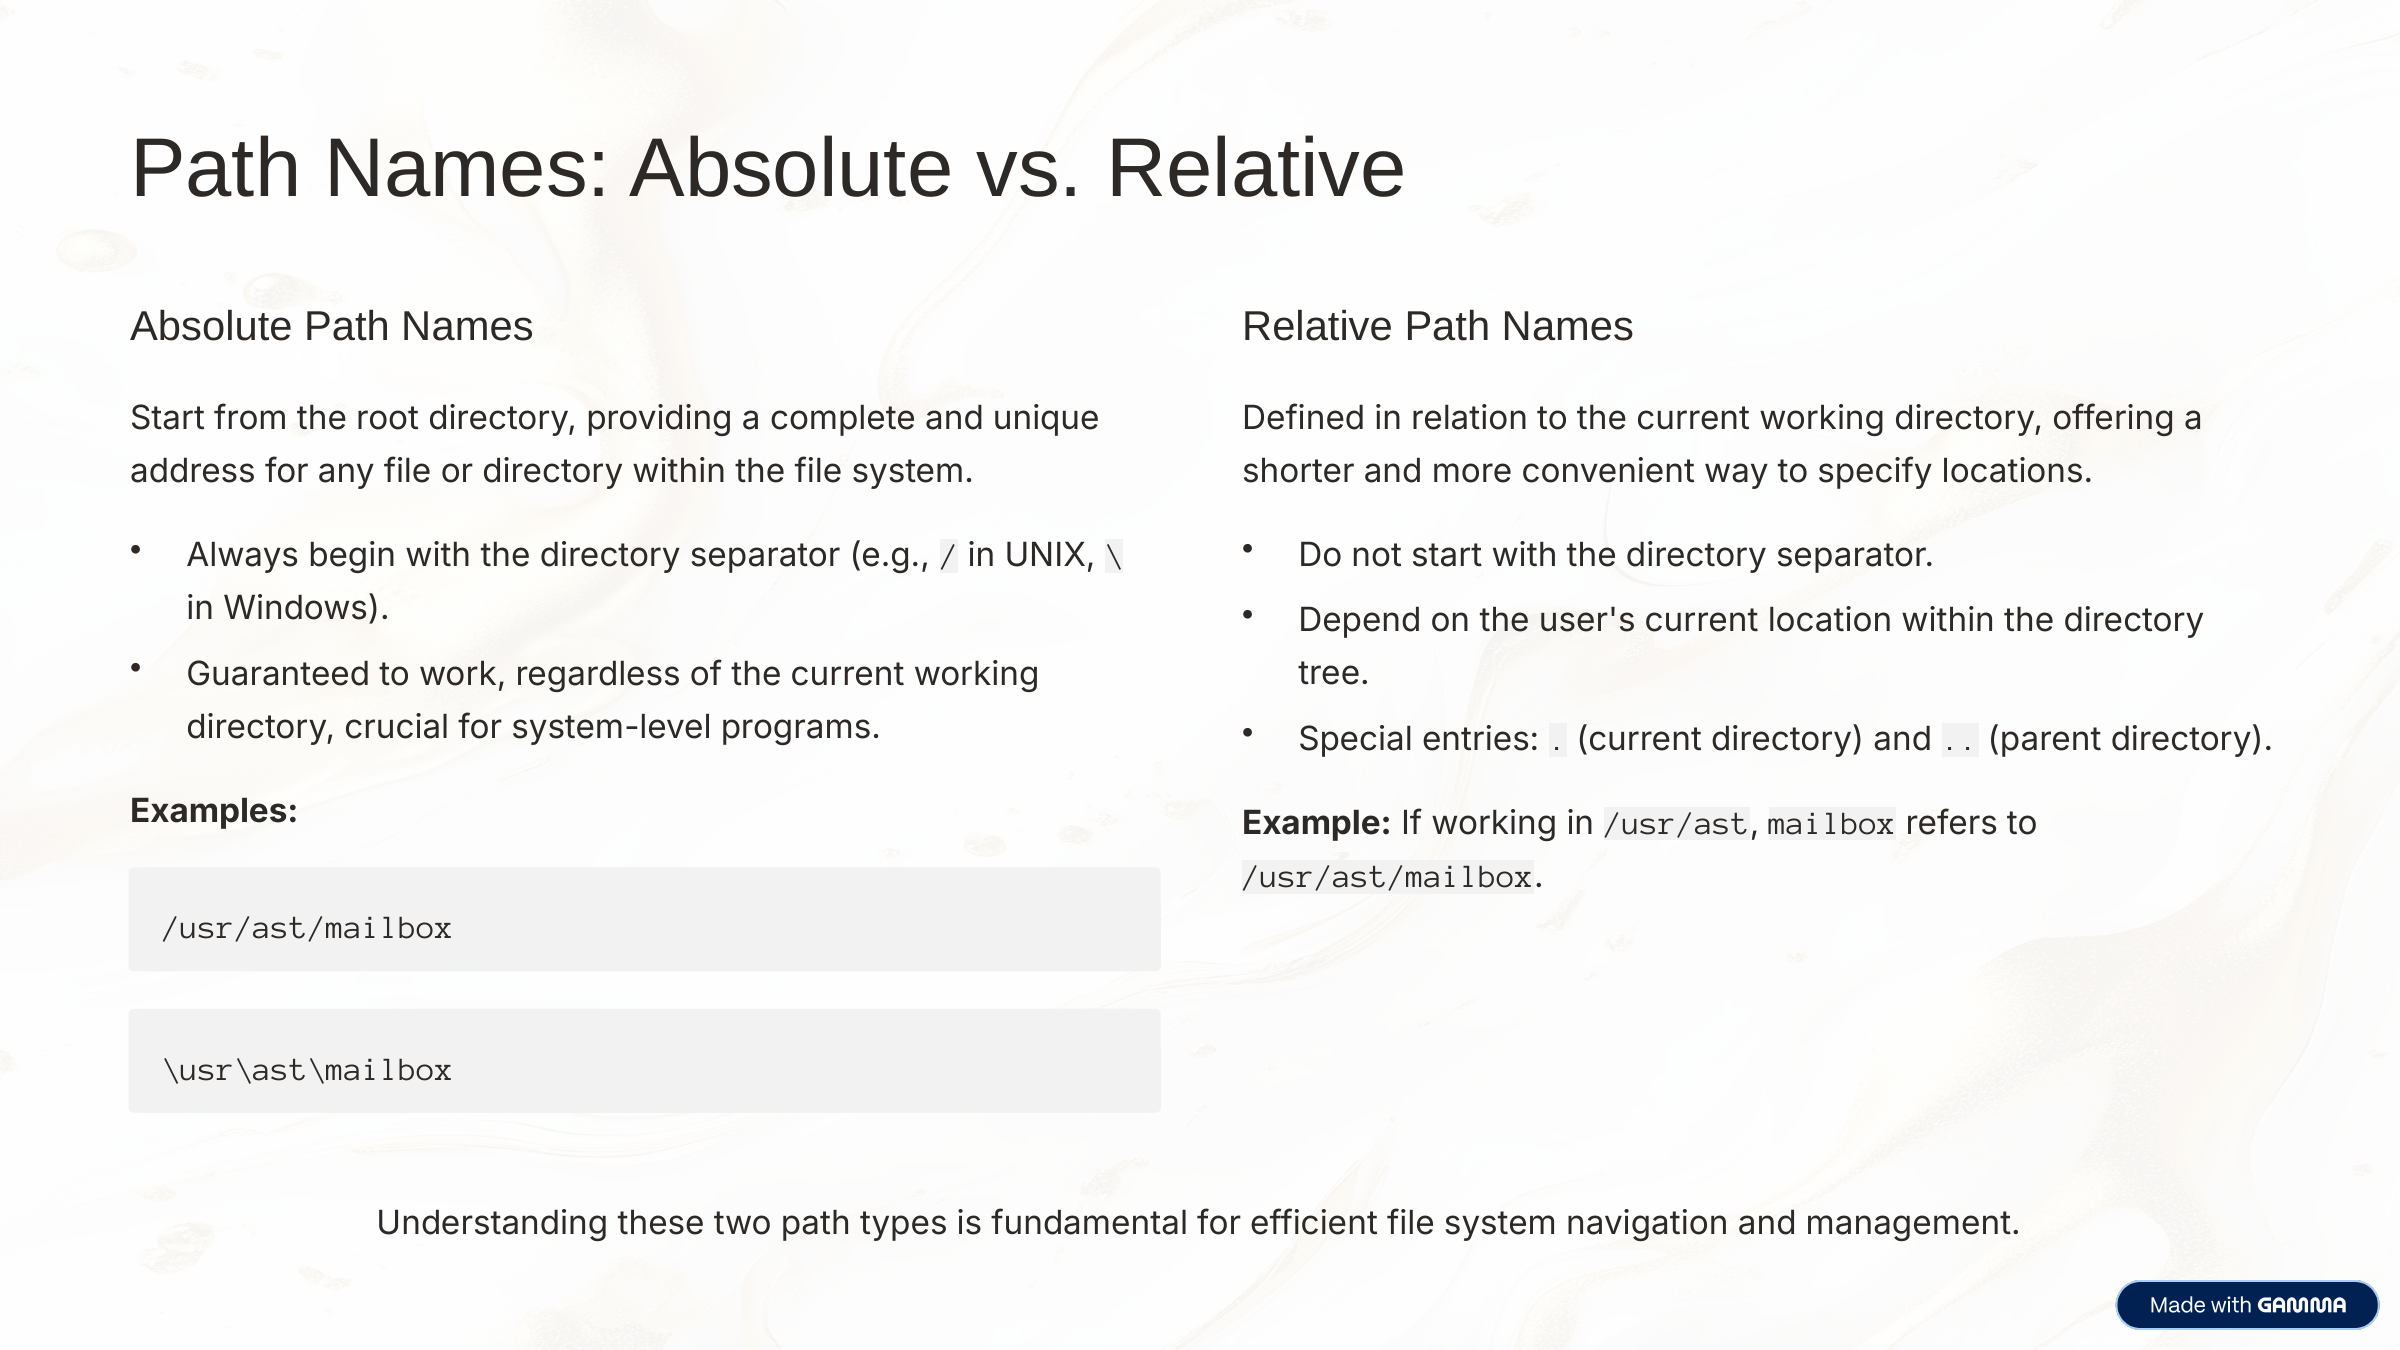

Path Names: Absolute vs. Relative
Absolute Path Names
Relative Path Names
Start from the root directory, providing a complete and unique address for any file or directory within the file system.
Defined in relation to the current working directory, offering a shorter and more convenient way to specify locations.
Always begin with the directory separator (e.g., / in UNIX, \ in Windows).
Do not start with the directory separator.
Depend on the user's current location within the directory tree.
Guaranteed to work, regardless of the current working directory, crucial for system-level programs.
Special entries: . (current directory) and .. (parent directory).
Examples:
Example: If working in /usr/ast, mailbox refers to /usr/ast/mailbox.

/usr/ast/mailbox

\usr\ast\mailbox
Understanding these two path types is fundamental for efficient file system navigation and management.